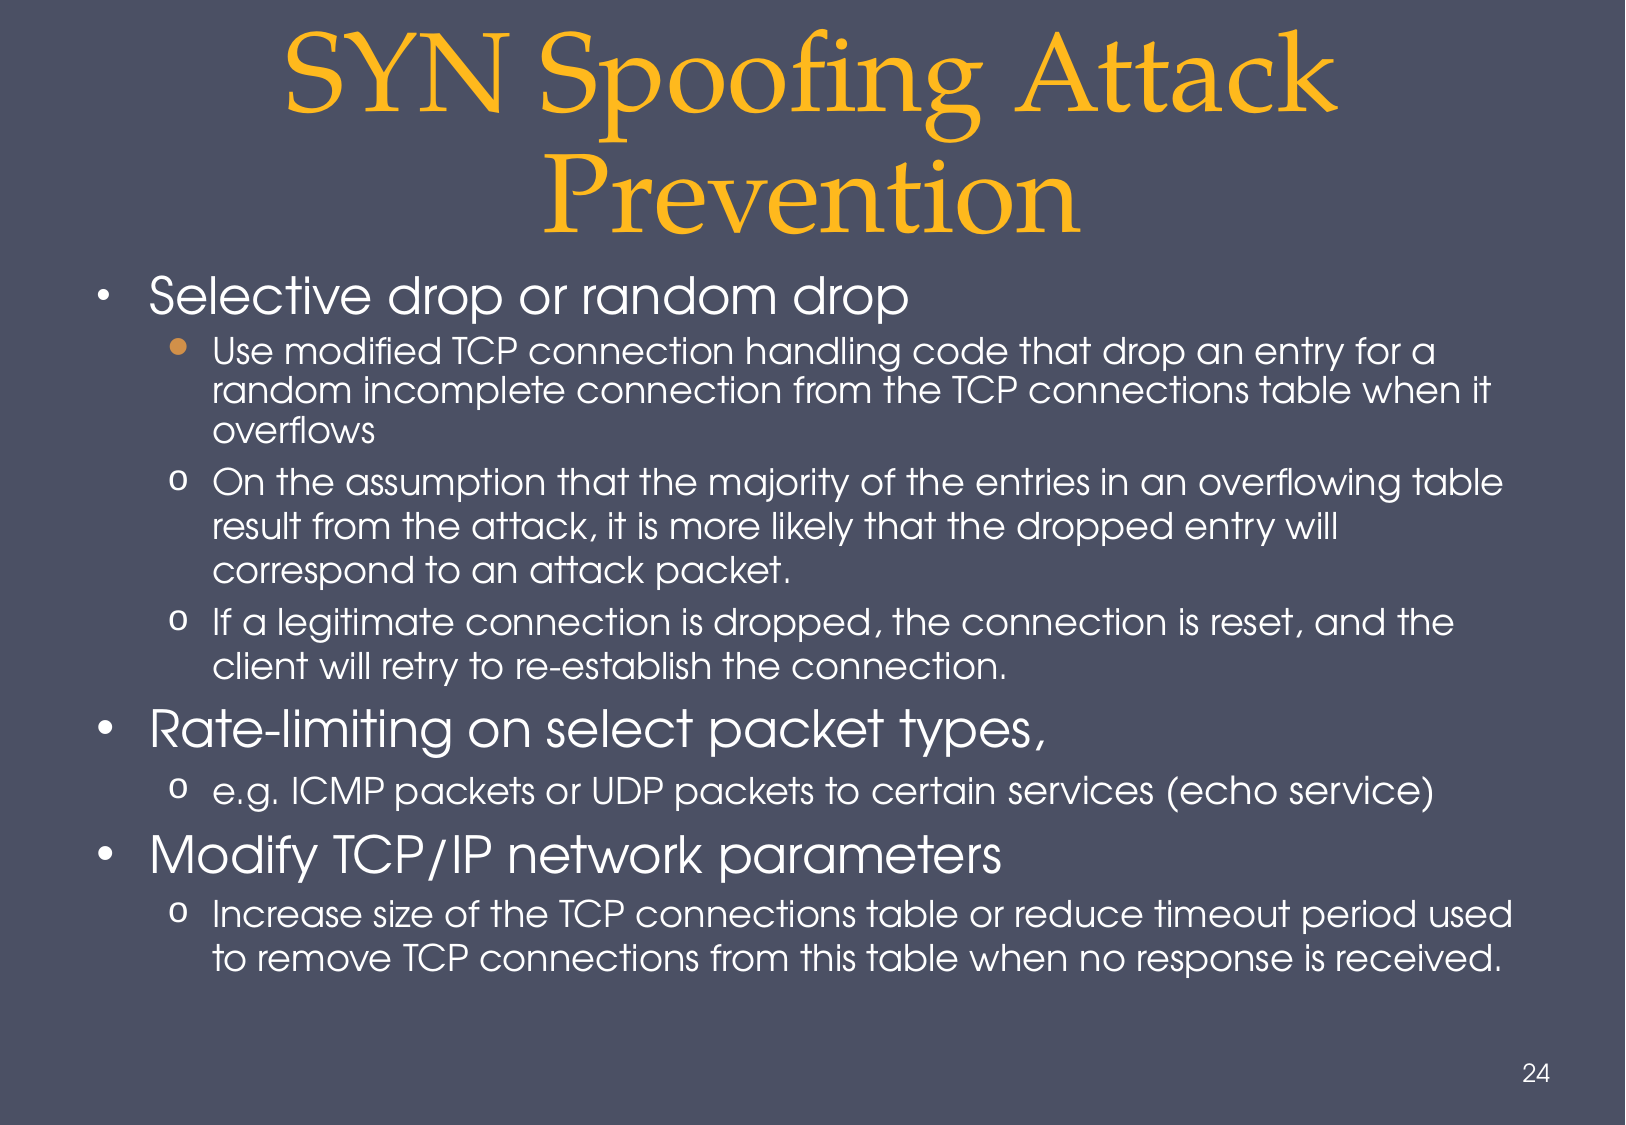

# SYN Spoofing Attack Prevention
Selective drop or random drop
Use modified TCP connection handling code that drop an entry for a random incomplete connection from the TCP connections table when it overflows
On the assumption that the majority of the entries in an overflowing table result from the attack, it is more likely that the dropped entry will correspond to an attack packet.
If a legitimate connection is dropped, the connection is reset, and the client will retry to re-establish the connection.
Rate-limiting on select packet types,
e.g. ICMP packets or UDP packets to certain services (echo service)
Modify TCP/IP network parameters
Increase size of the TCP connections table or reduce timeout period used to remove TCP connections from this table when no response is received.
24